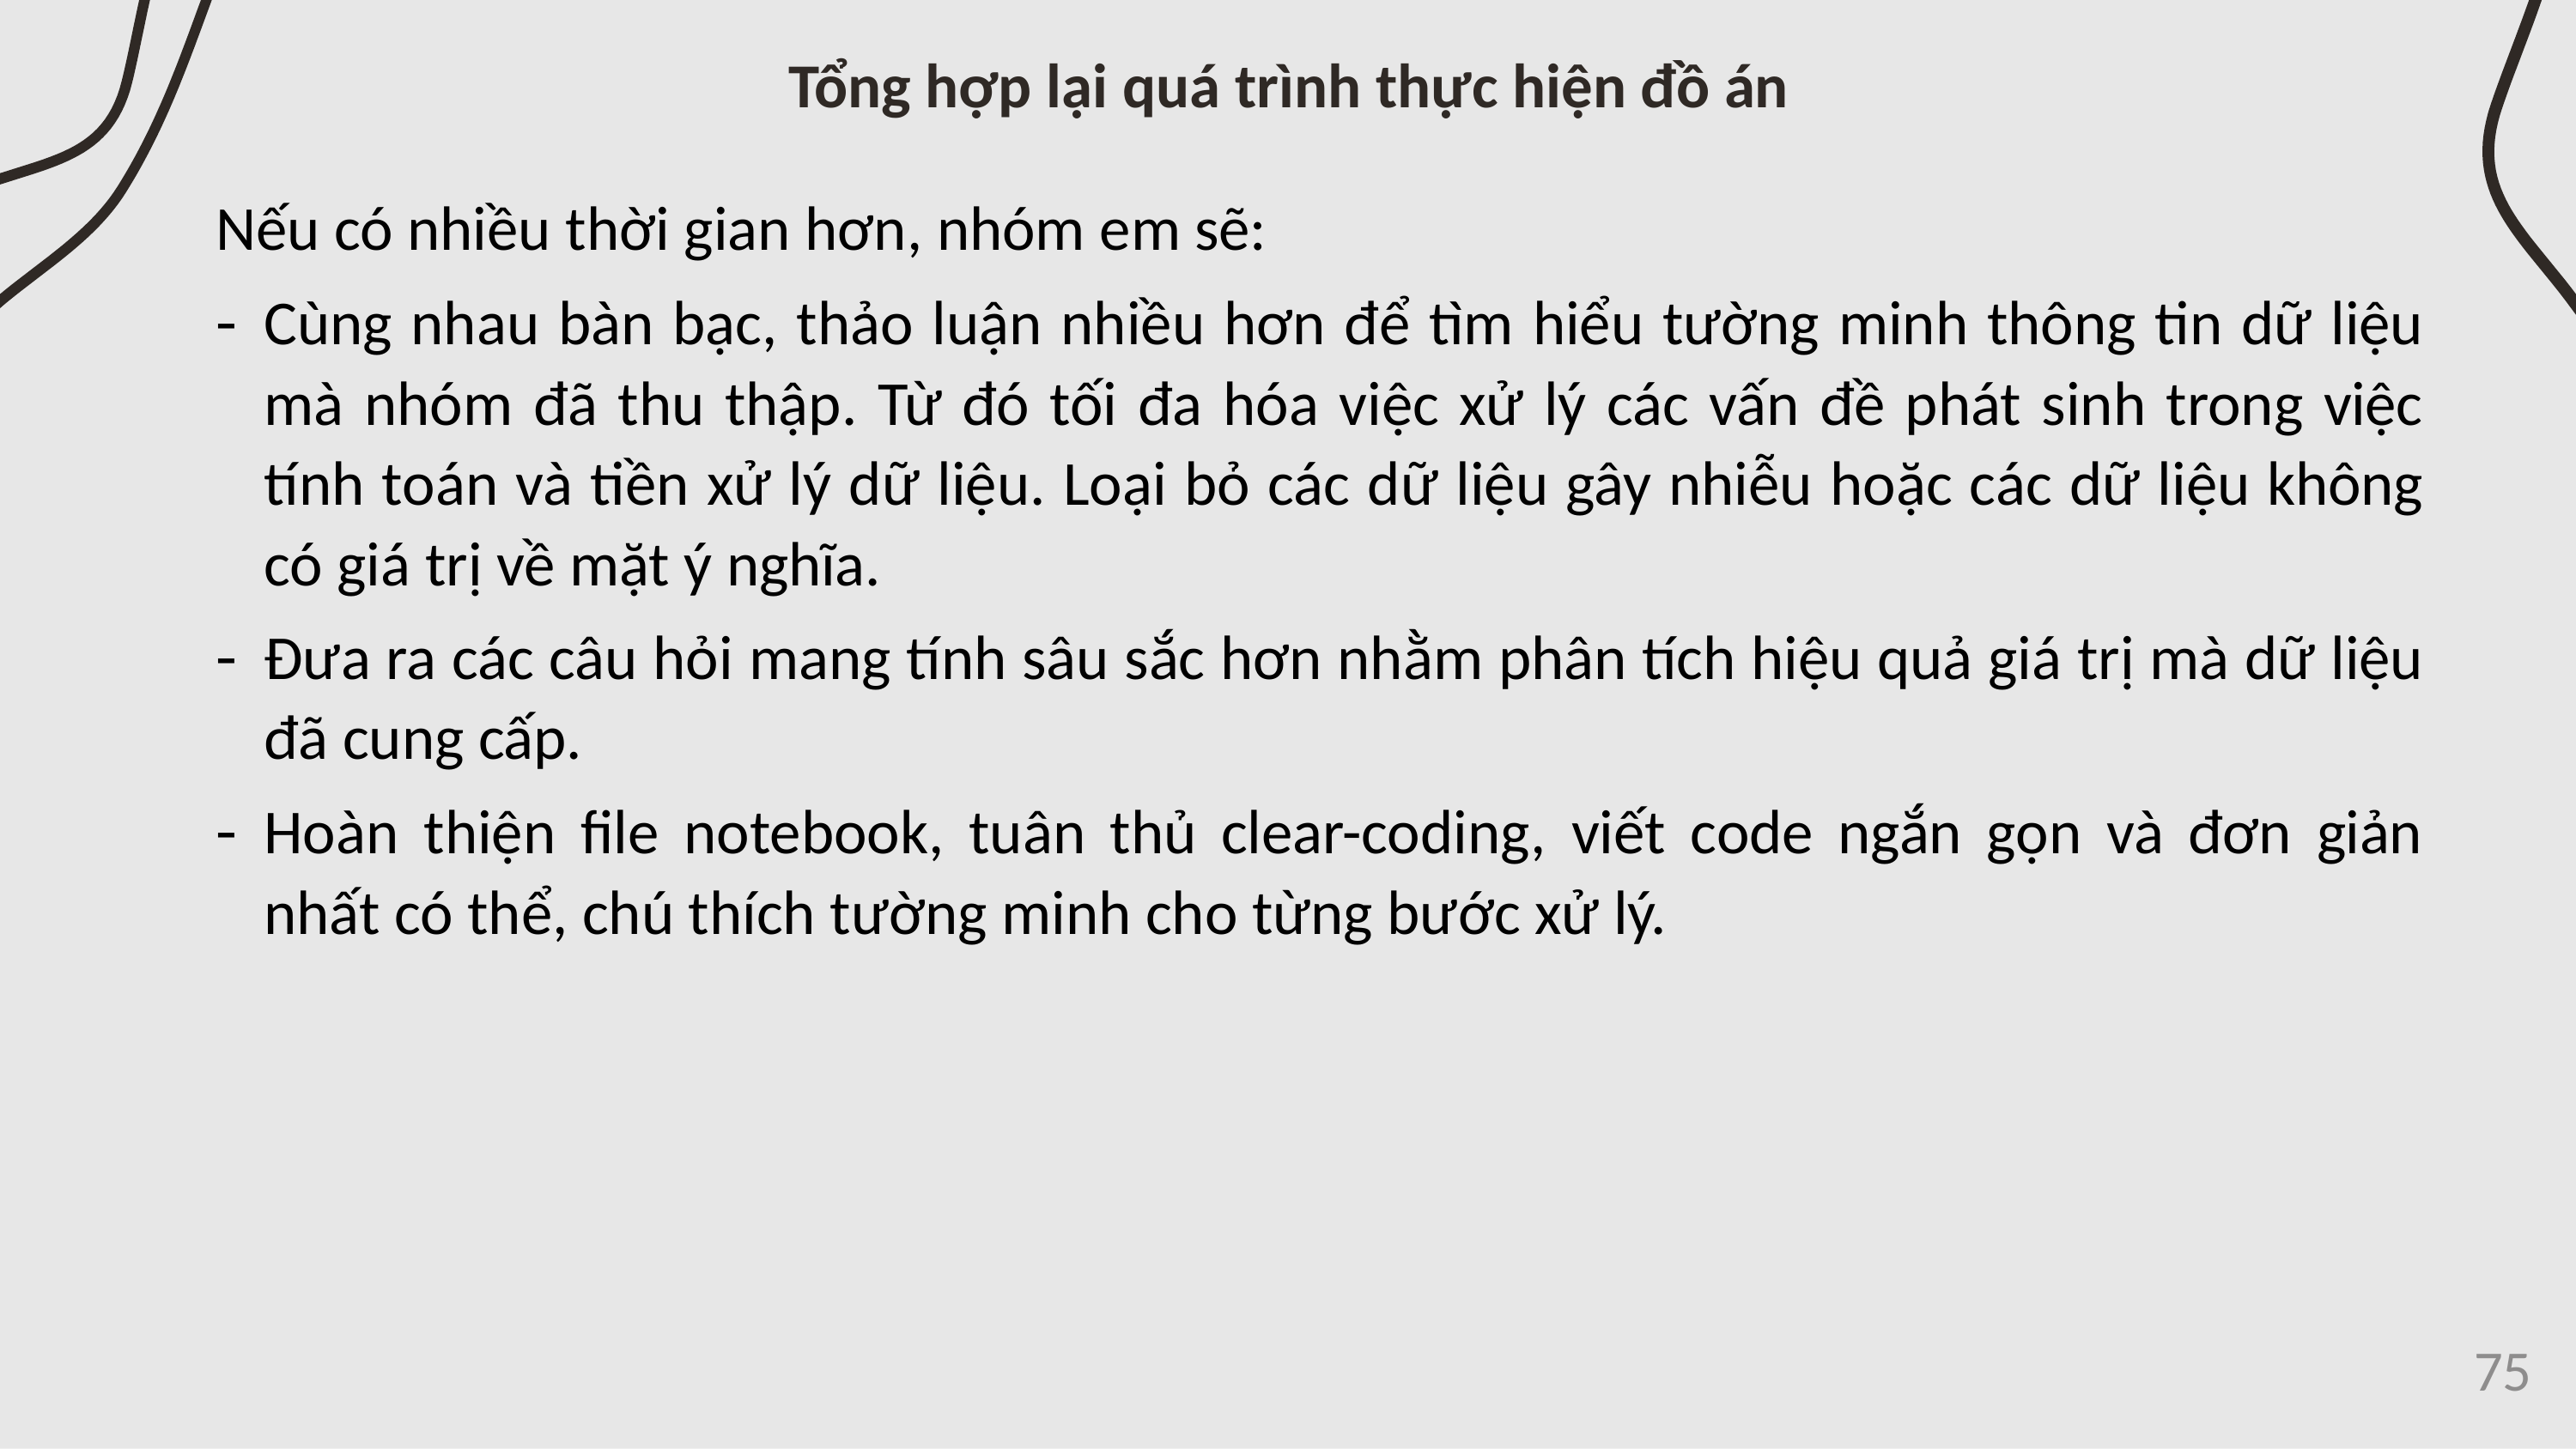

Tổng hợp lại quá trình thực hiện đồ án
Nếu có nhiều thời gian hơn, nhóm em sẽ:
Cùng nhau bàn bạc, thảo luận nhiều hơn để tìm hiểu tường minh thông tin dữ liệu mà nhóm đã thu thập. Từ đó tối đa hóa việc xử lý các vấn đề phát sinh trong việc tính toán và tiền xử lý dữ liệu. Loại bỏ các dữ liệu gây nhiễu hoặc các dữ liệu không có giá trị về mặt ý nghĩa.
Đưa ra các câu hỏi mang tính sâu sắc hơn nhằm phân tích hiệu quả giá trị mà dữ liệu đã cung cấp.
Hoàn thiện file notebook, tuân thủ clear-coding, viết code ngắn gọn và đơn giản nhất có thể, chú thích tường minh cho từng bước xử lý.
75